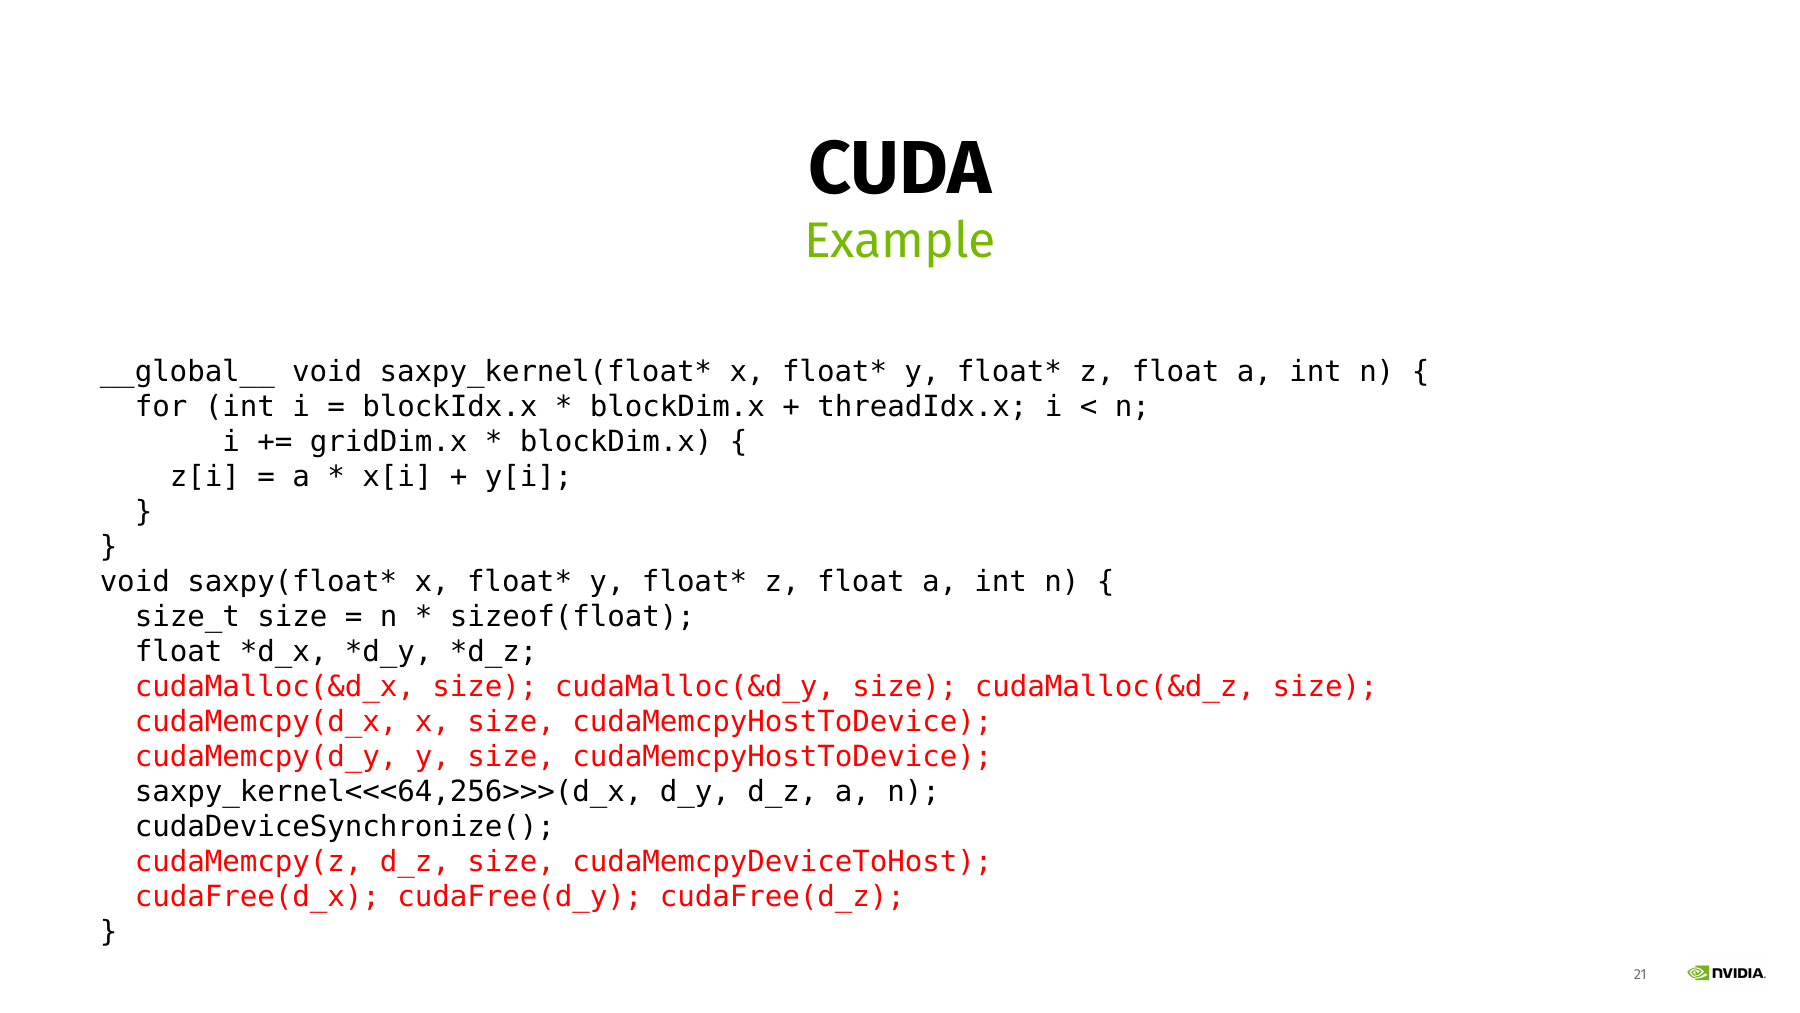

# CUDA
Example
__global__ void saxpy_kernel(float* x, float* y, float* z, float a, int n) {
  for (int i = blockIdx.x * blockDim.x + threadIdx.x; i < n;
       i += gridDim.x * blockDim.x) {
    z[i] = a * x[i] + y[i];
  }
}
void saxpy(float* x, float* y, float* z, float a, int n) {
  size_t size = n * sizeof(float);
  float *d_x, *d_y, *d_z;
  cudaMalloc(&d_x, size); cudaMalloc(&d_y, size); cudaMalloc(&d_z, size);
  cudaMemcpy(d_x, x, size, cudaMemcpyHostToDevice);
  cudaMemcpy(d_y, y, size, cudaMemcpyHostToDevice);
  saxpy_kernel<<<64,256>>>(d_x, d_y, d_z, a, n);
  cudaDeviceSynchronize();
  cudaMemcpy(z, d_z, size, cudaMemcpyDeviceToHost);
  cudaFree(d_x); cudaFree(d_y); cudaFree(d_z);
}